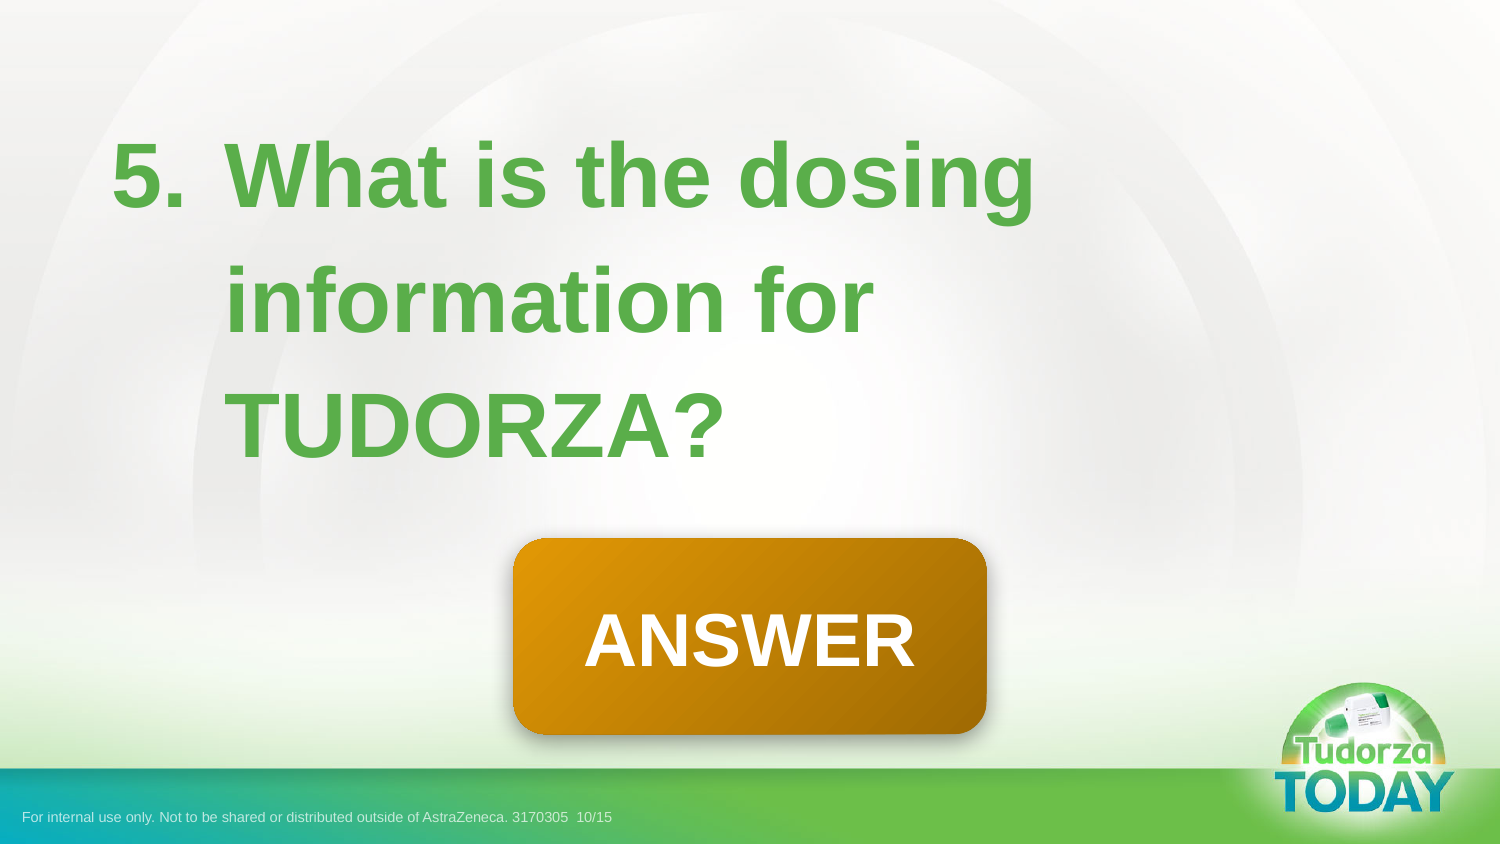

5.	What is the dosing information for TUDORZA?